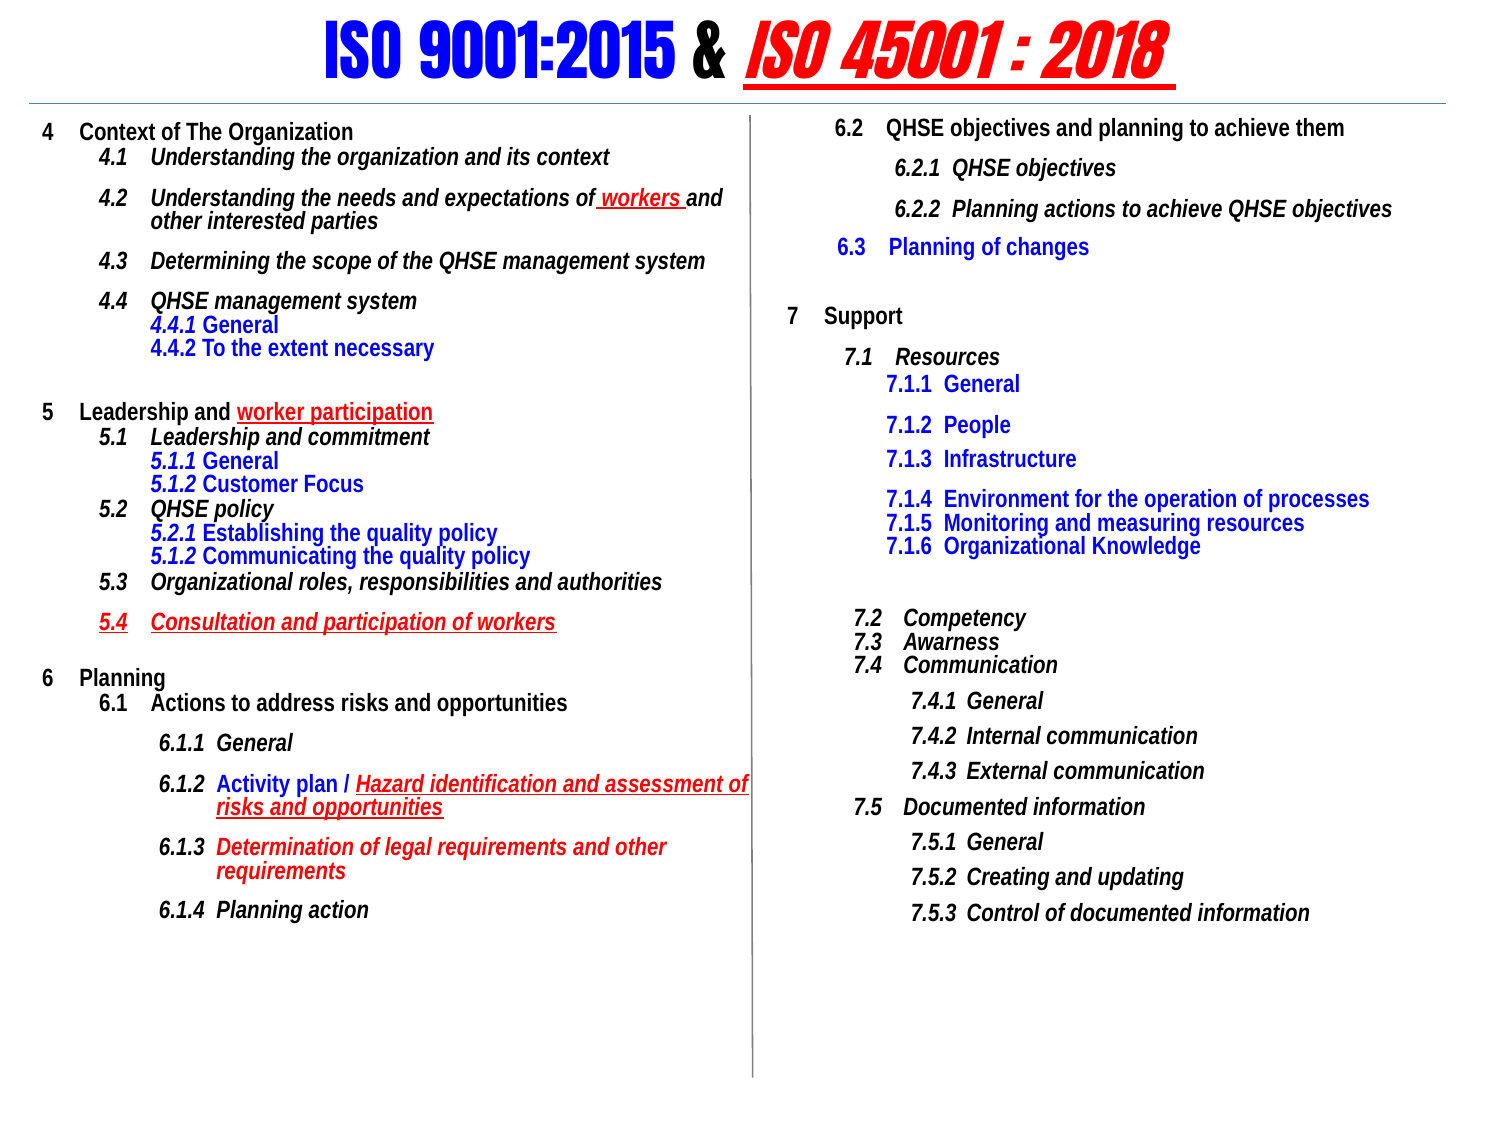

ISO 9001:2015 & ISO 45001 : 2018
| 4 | Context of The Organization |  |  |
| --- | --- | --- | --- |
|  | 4.1 | Understanding the organization and its context |  |
|  | 4.2 | Understanding the needs and expectations of workers and other interested parties |  |
|  | 4.3 | Determining the scope of the QHSE management system |  |
|  | 4.4 | QHSE management system 4.4.1 General 4.4.2 To the extent necessary |  |
| 5 | Leadership and worker participation |  |  |
|  | 5.1 | Leadership and commitment 5.1.1 General 5.1.2 Customer Focus |  |
|  | 5.2 | QHSE policy 5.2.1 Establishing the quality policy 5.1.2 Communicating the quality policy |  |
|  | 5.3 | Organizational roles, responsibilities and authorities |  |
|  | 5.4 | Consultation and participation of workers |  |
| 6 | Planning |  |  |
|  | 6.1 | Actions to address risks and opportunities |  |
|  |  | 6.1.1 | General |
|  |  | 6.1.2 | Activity plan / Hazard identification and assessment of risks and opportunities |
|  |  | 6.1.3 | Determination of legal requirements and other requirements |
|  |  | 6.1.4 | Planning action |
|  | 6.2 | QHSE objectives and planning to achieve them |  |
| --- | --- | --- | --- |
|  |  | 6.2.1 | QHSE objectives |
|  |  | 6.2.2 | Planning actions to achieve QHSE objectives |
|  | 6.3 | Planning of changes |
| --- | --- | --- |
| 7 | Support |  |
| --- | --- | --- |
|  | 7.1 | Resources |
|  |  | 7.1.1 | General |
| --- | --- | --- | --- |
|  |  | 7.1.2 | People |
|  |  | 7.1.3 | Infrastructure |
|  |  | 7.1.4 7.1.5 7.1.6 | Environment for the operation of processes Monitoring and measuring resources Organizational Knowledge |
|  | 7.2 7.3 7.4 | Competency Awarness Communication |  |
| --- | --- | --- | --- |
|  |  | 7.4.1 | General |
|  |  | 7.4.2 | Internal communication |
|  |  | 7.4.3 | External communication |
|  | 7.5 | Documented information |  |
|  |  | 7.5.1 | General |
|  |  | 7.5.2 | Creating and updating |
|  |  | 7.5.3 | Control of documented information |